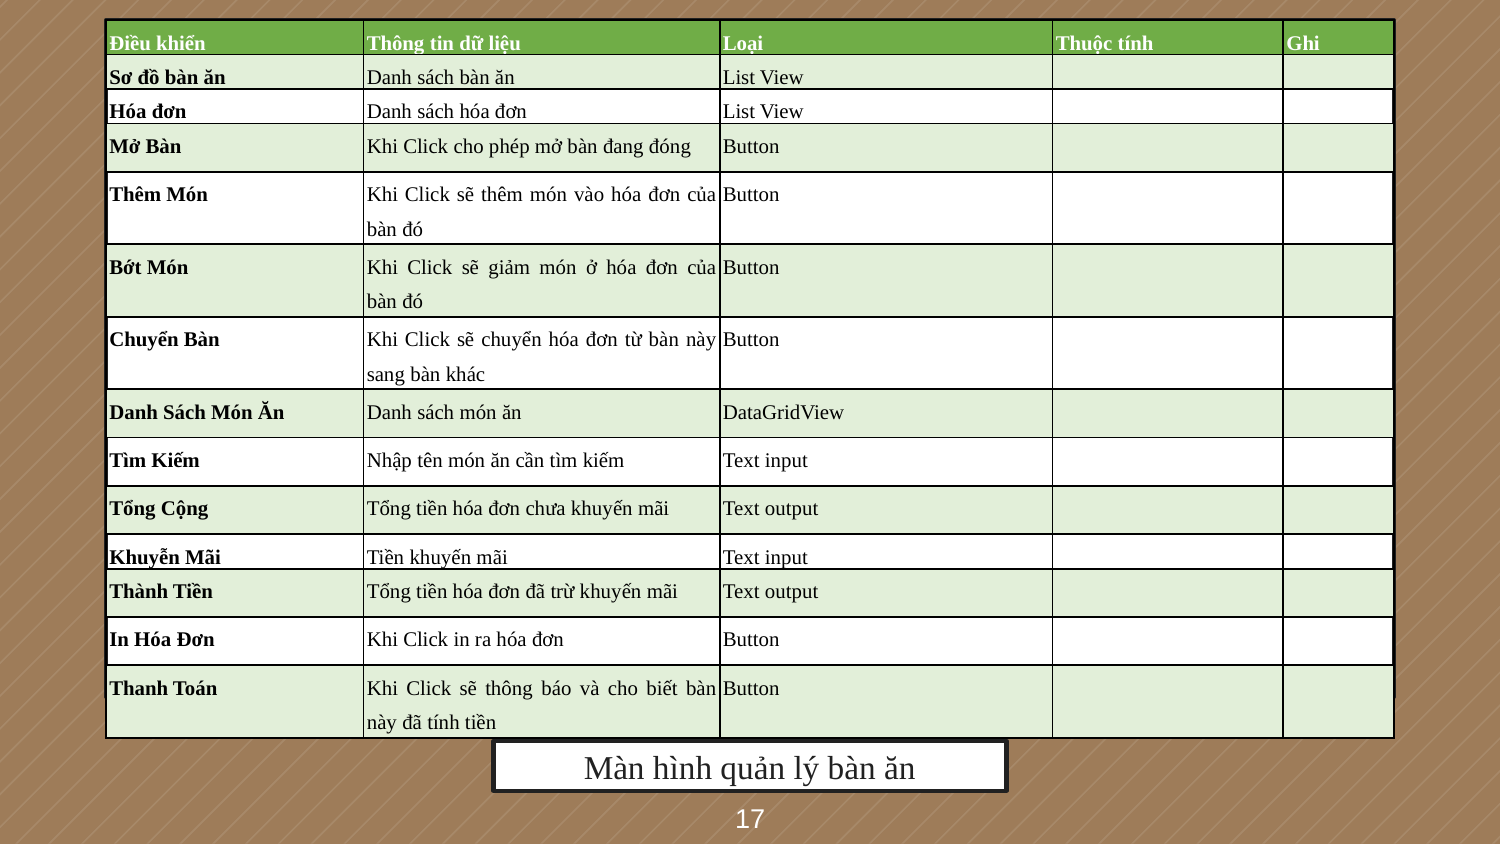

| Điều khiển | Thông tin dữ liệu | Loại | Thuộc tính | Ghi |
| --- | --- | --- | --- | --- |
| Sơ đồ bàn ăn | Danh sách bàn ăn | List View |  |  |
| Hóa đơn | Danh sách hóa đơn | List View |  |  |
| Mở Bàn | Khi Click cho phép mở bàn đang đóng | Button |  |  |
| Thêm Món | Khi Click sẽ thêm món vào hóa đơn của bàn đó | Button |  |  |
| Bớt Món | Khi Click sẽ giảm món ở hóa đơn của bàn đó | Button |  |  |
| Chuyển Bàn | Khi Click sẽ chuyển hóa đơn từ bàn này sang bàn khác | Button |  |  |
| Danh Sách Món Ăn | Danh sách món ăn | DataGridView |  |  |
| Tìm Kiếm | Nhập tên món ăn cần tìm kiếm | Text input |  |  |
| Tổng Cộng | Tổng tiền hóa đơn chưa khuyến mãi | Text output |  |  |
| Khuyễn Mãi | Tiền khuyến mãi | Text input |  |  |
| Thành Tiền | Tổng tiền hóa đơn đã trừ khuyến mãi | Text output |  |  |
| In Hóa Đơn | Khi Click in ra hóa đơn | Button |  |  |
| Thanh Toán | Khi Click sẽ thông báo và cho biết bàn này đã tính tiền | Button |  |  |
Màn hình quản lý bàn ăn
17